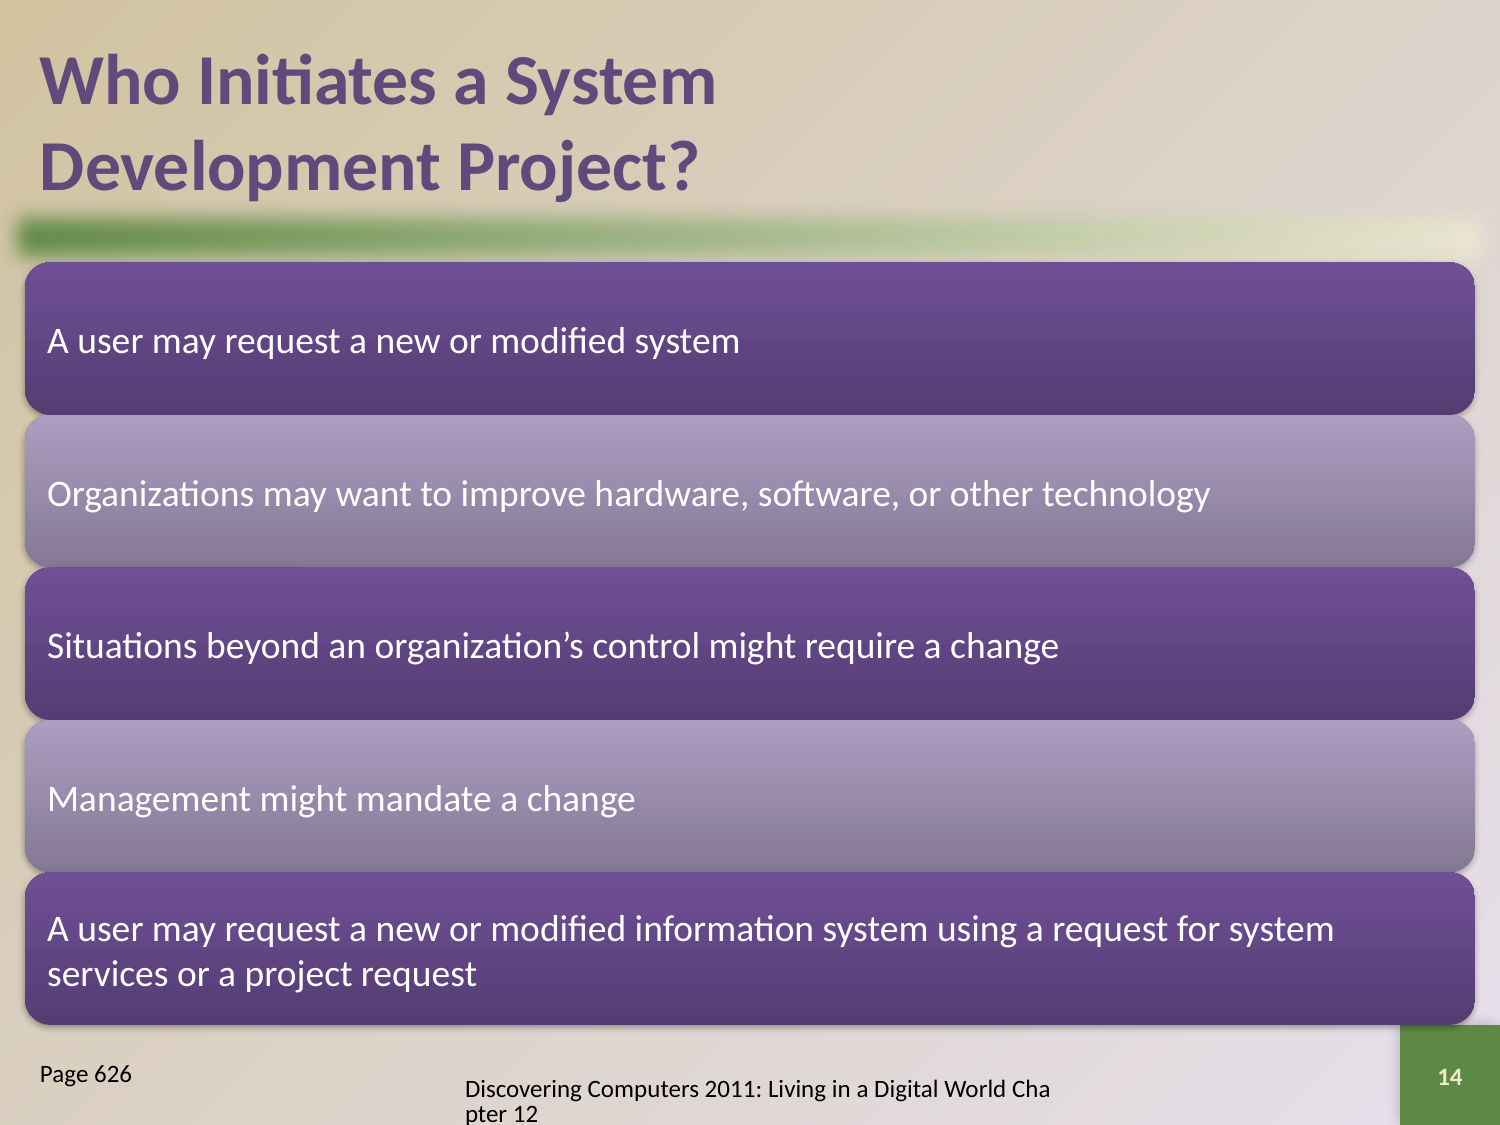

# Who Initiates a System Development Project?
A user may request a new or modified system
Organizations may want to improve hardware, software, or other technology
Situations beyond an organization’s control might require a change
Management might mandate a change
A user may request a new or modified information system using a request for system services or a project request
14
Page 626
Discovering Computers 2011: Living in a Digital World Chapter 12